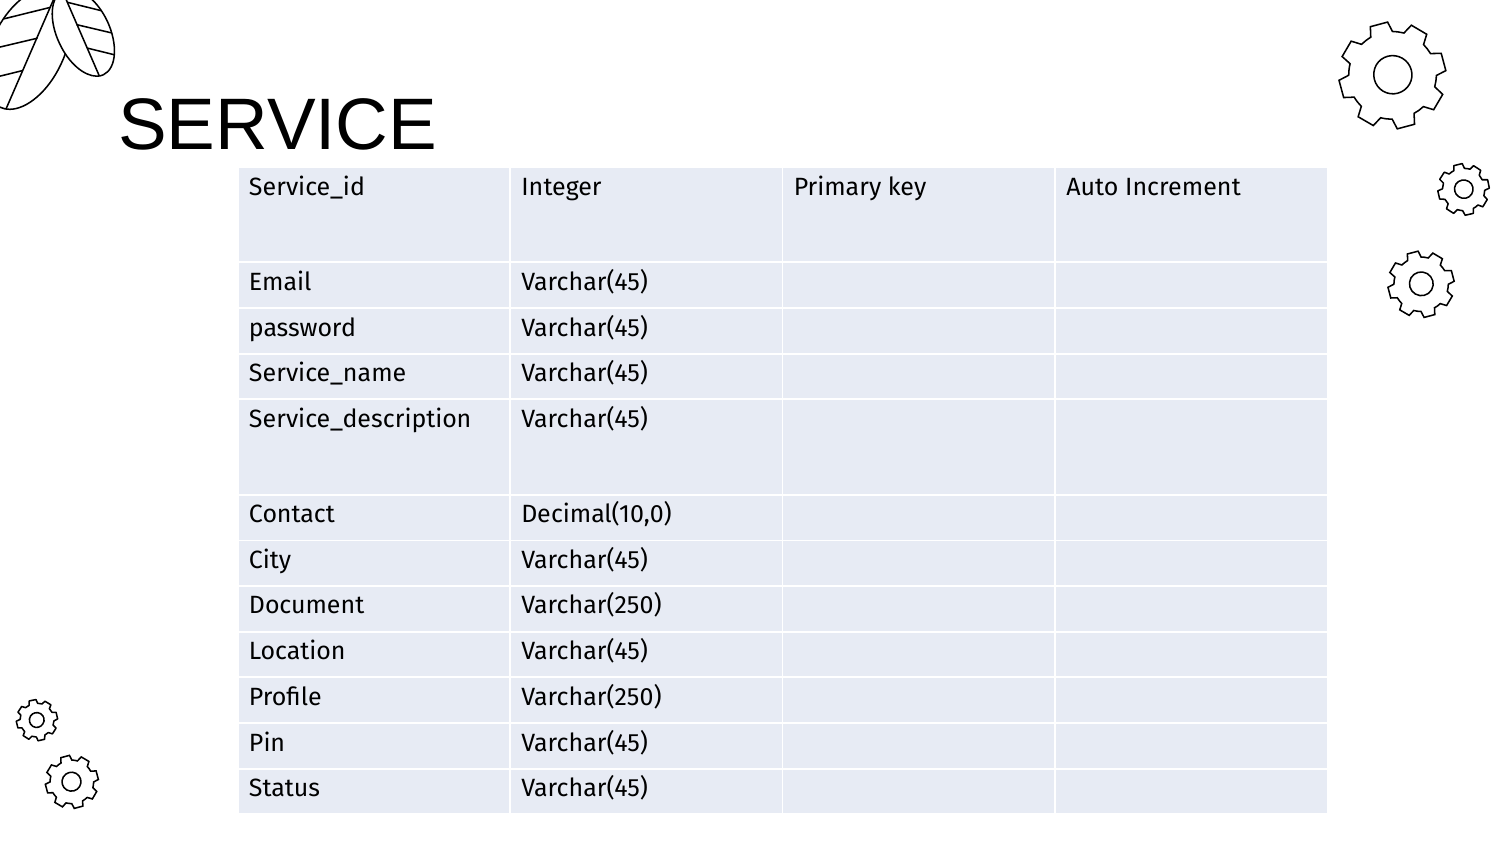

# SERVICE

| Service\_id | Integer | Primary key | Auto Increment |
| --- | --- | --- | --- |
| Email | Varchar(45) |  |  |
| password | Varchar(45) |  |  |
| Service\_name | Varchar(45) |  |  |
| Service\_description | Varchar(45) |  |  |
| Contact | Decimal(10,0) |  |  |
| City | Varchar(45) |  |  |
| Document | Varchar(250) |  |  |
| Location | Varchar(45) |  |  |
| Profile | Varchar(250) |  |  |
| Pin | Varchar(45) |  |  |
| Status | Varchar(45) |  |  |